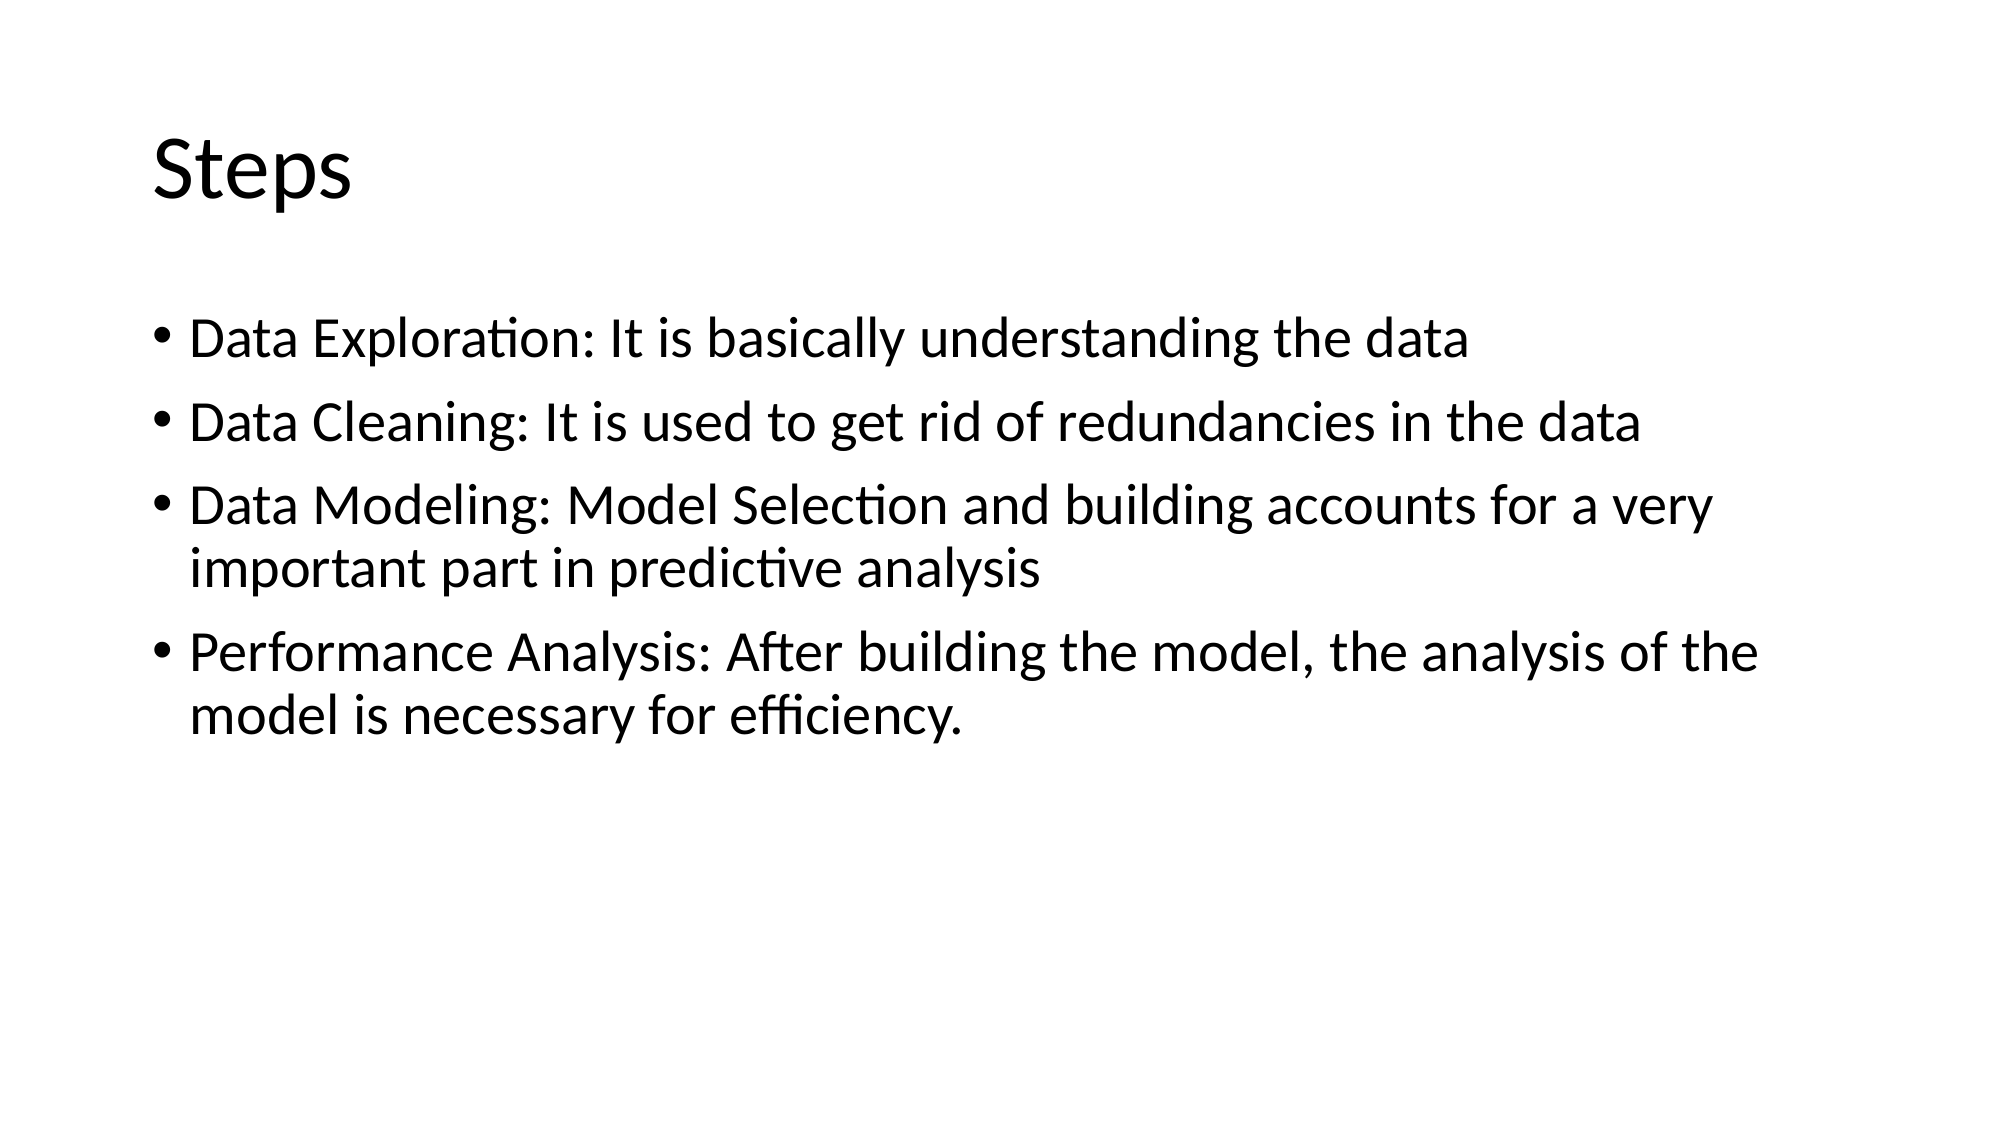

# Steps
Data Exploration: It is basically understanding the data
Data Cleaning: It is used to get rid of redundancies in the data
Data Modeling: Model Selection and building accounts for a very important part in predictive analysis
Performance Analysis: After building the model, the analysis of the model is necessary for efficiency.